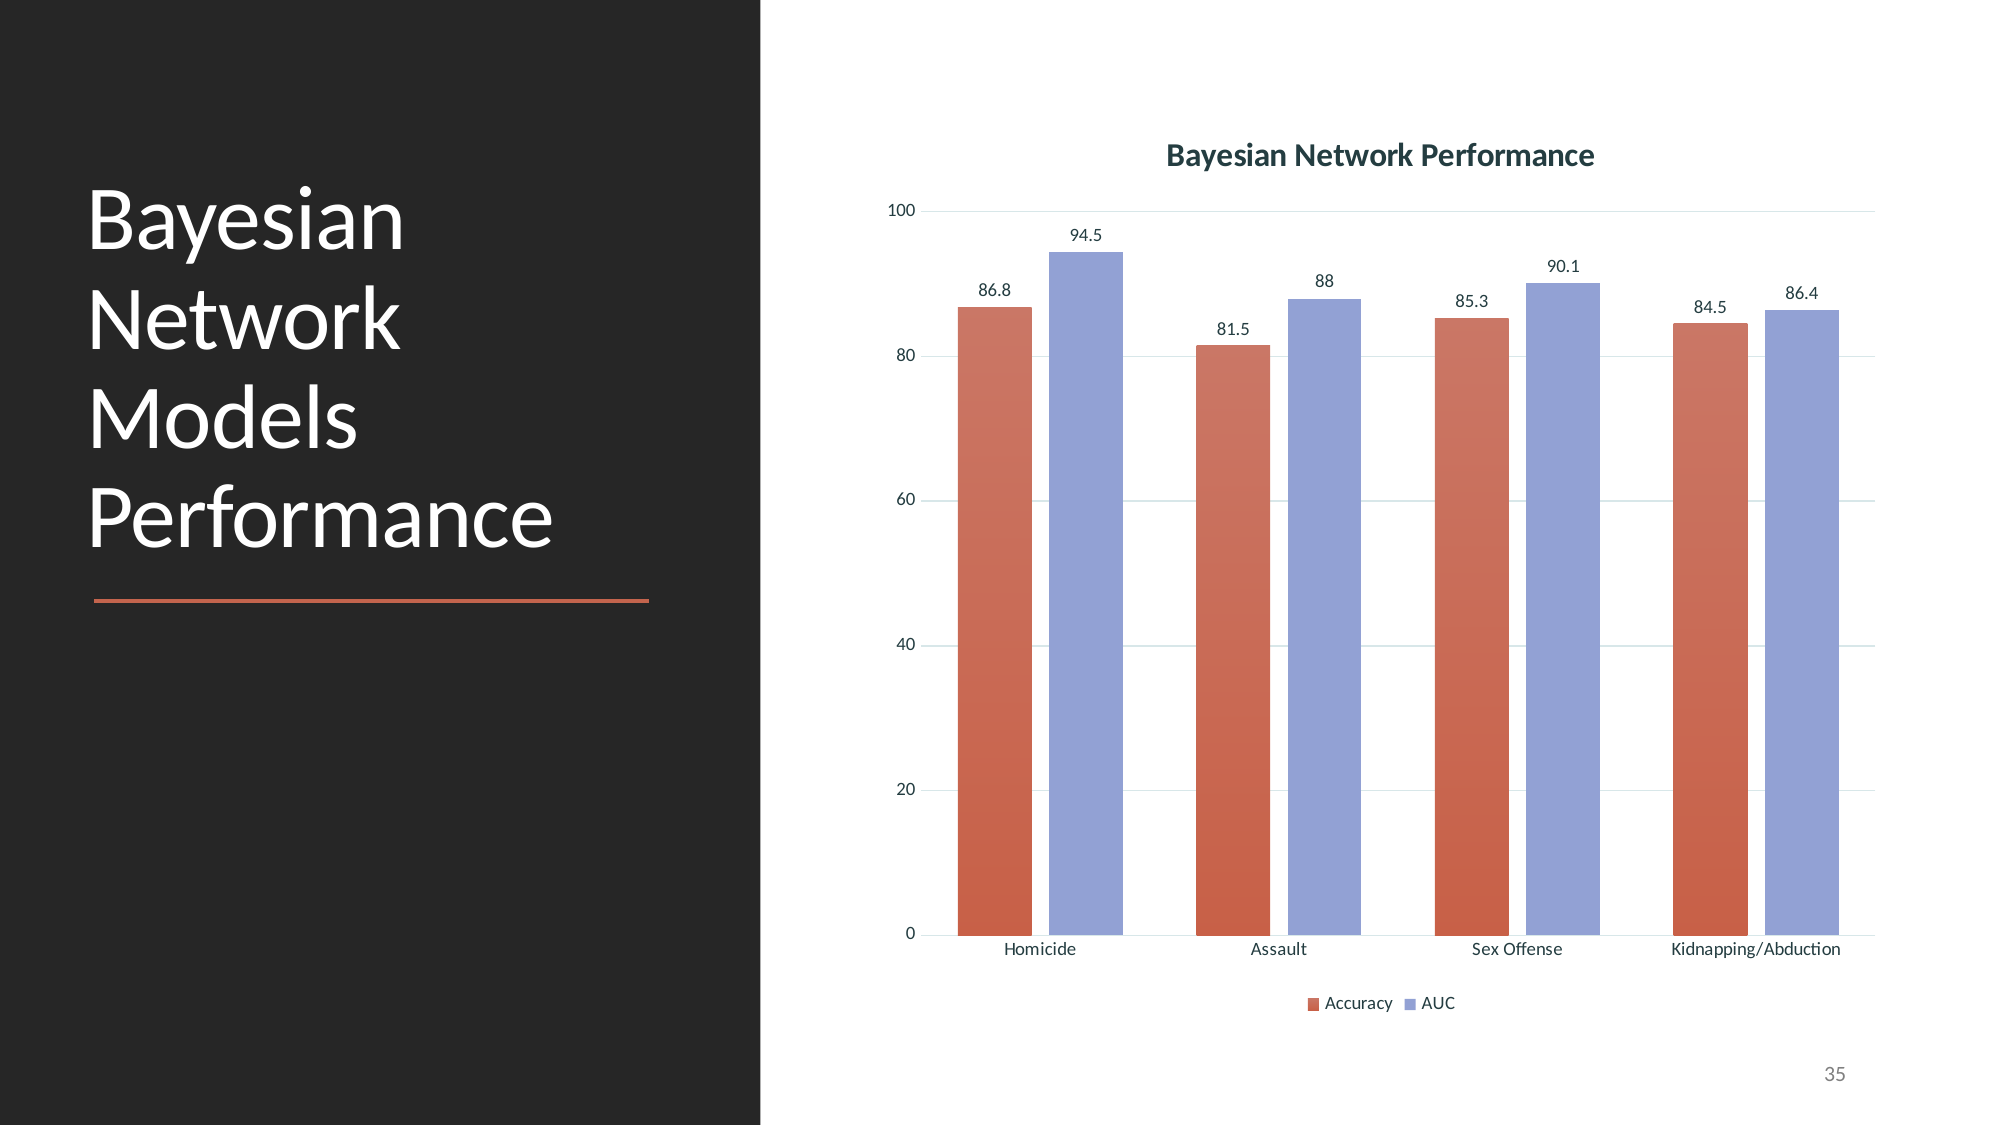

# Bayesian Network Models Performance

### Chart: Bayesian Network Performance

| Category | Accuracy | AUC |
|---|---|---|
| Homicide | 86.8 | 94.5 |
| Assault | 81.5 | 88.0 |
| Sex Offense | 85.3 | 90.1 |
| Kidnapping/Abduction | 84.5 | 86.4 |
35